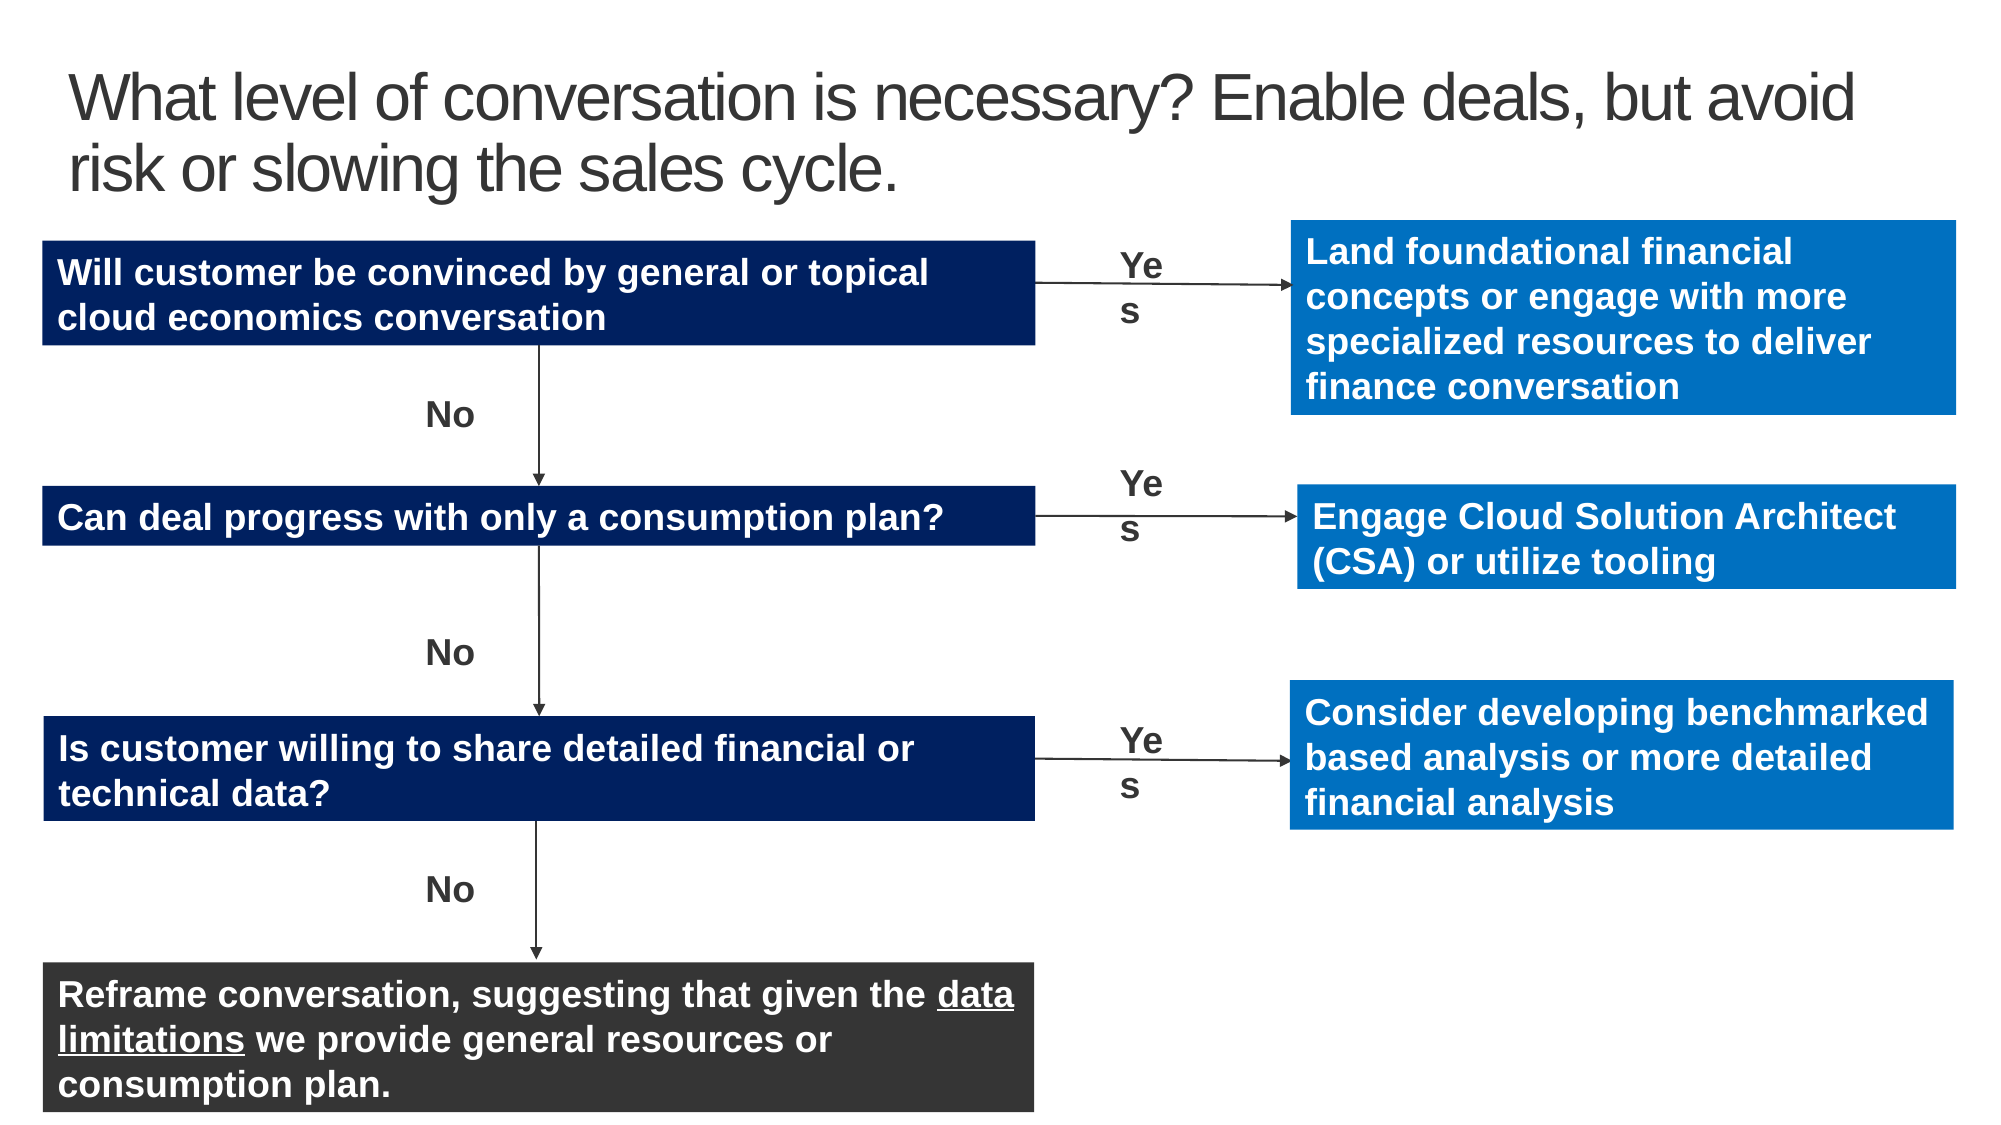

# What level of conversation is necessary? Enable deals, but avoid risk or slowing the sales cycle.
Land foundational financial concepts or engage with more specialized resources to deliver finance conversation
Yes
Will customer be convinced by general or topical cloud economics conversation
No
Yes
Engage Cloud Solution Architect (CSA) or utilize tooling
Can deal progress with only a consumption plan?
No
Consider developing benchmarked based analysis or more detailed financial analysis
Yes
Is customer willing to share detailed financial or technical data?
No
Reframe conversation, suggesting that given the data limitations we provide general resources or consumption plan.